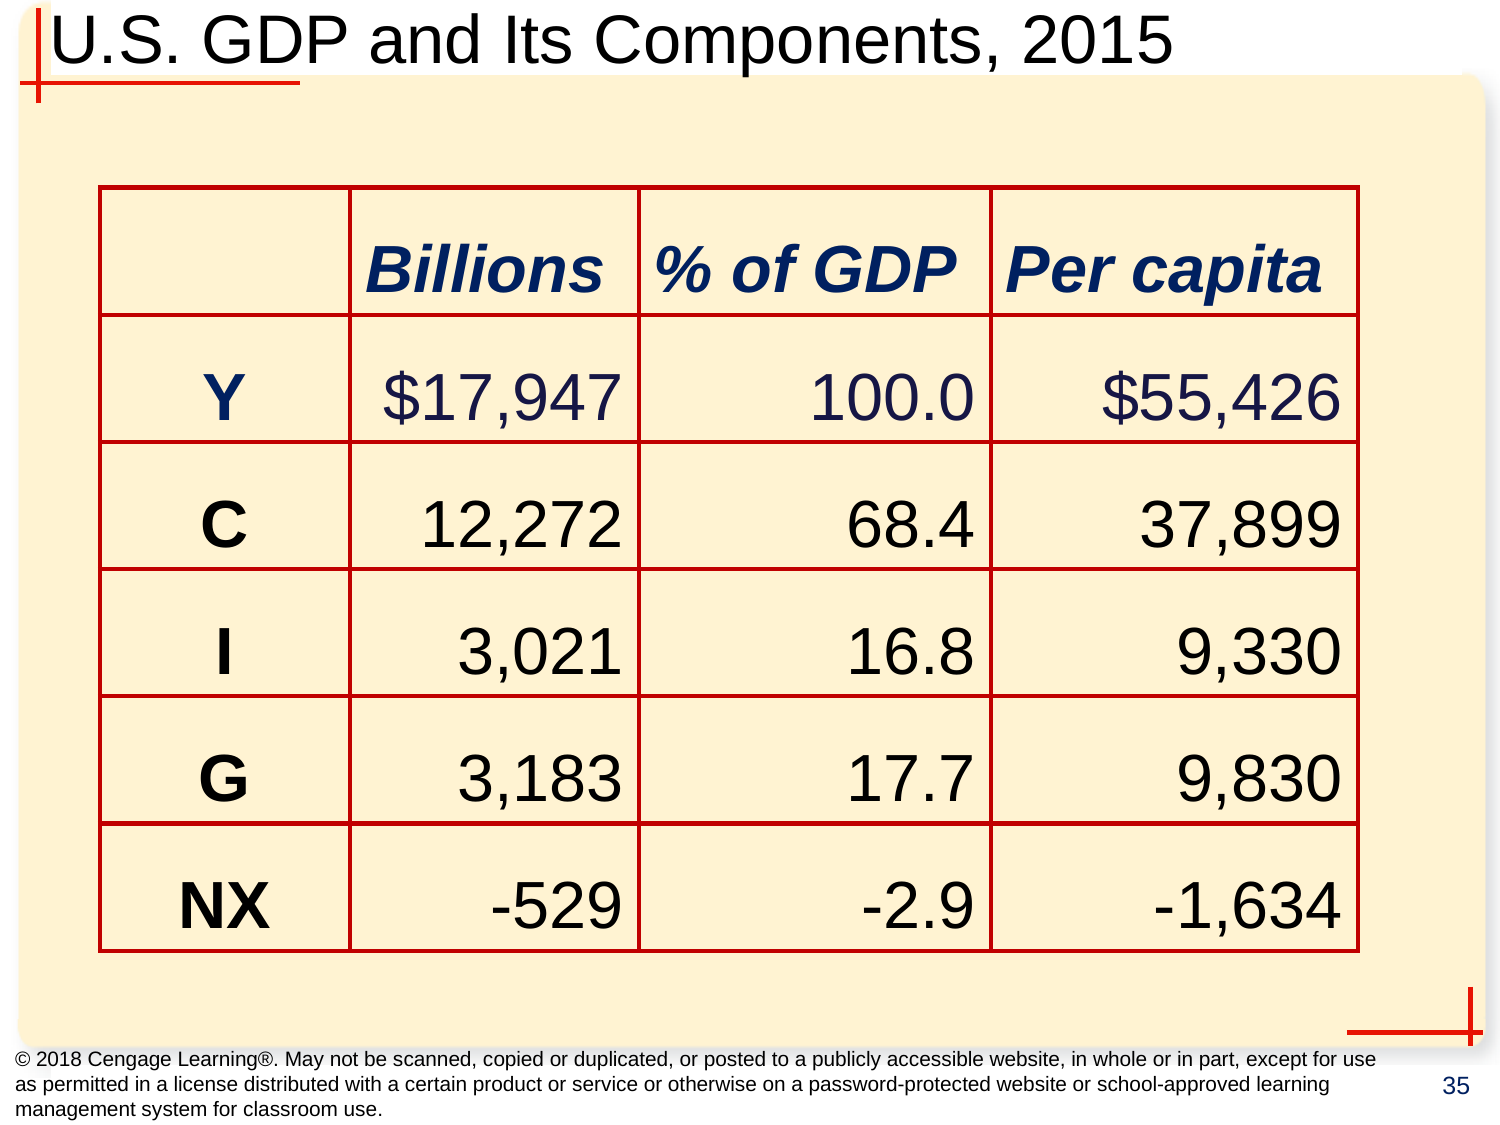

# U.S. GDP and Its Components, 2015
|  | Billions | % of GDP | Per capita |
| --- | --- | --- | --- |
| Y | $17,947 | 100.0 | $55,426 |
| C | 12,272 | 68.4 | 37,899 |
| I | 3,021 | 16.8 | 9,330 |
| G | 3,183 | 17.7 | 9,830 |
| NX | -529 | -2.9 | -1,634 |
© 2018 Cengage Learning®. May not be scanned, copied or duplicated, or posted to a publicly accessible website, in whole or in part, except for use as permitted in a license distributed with a certain product or service or otherwise on a password-protected website or school-approved learning management system for classroom use.
35